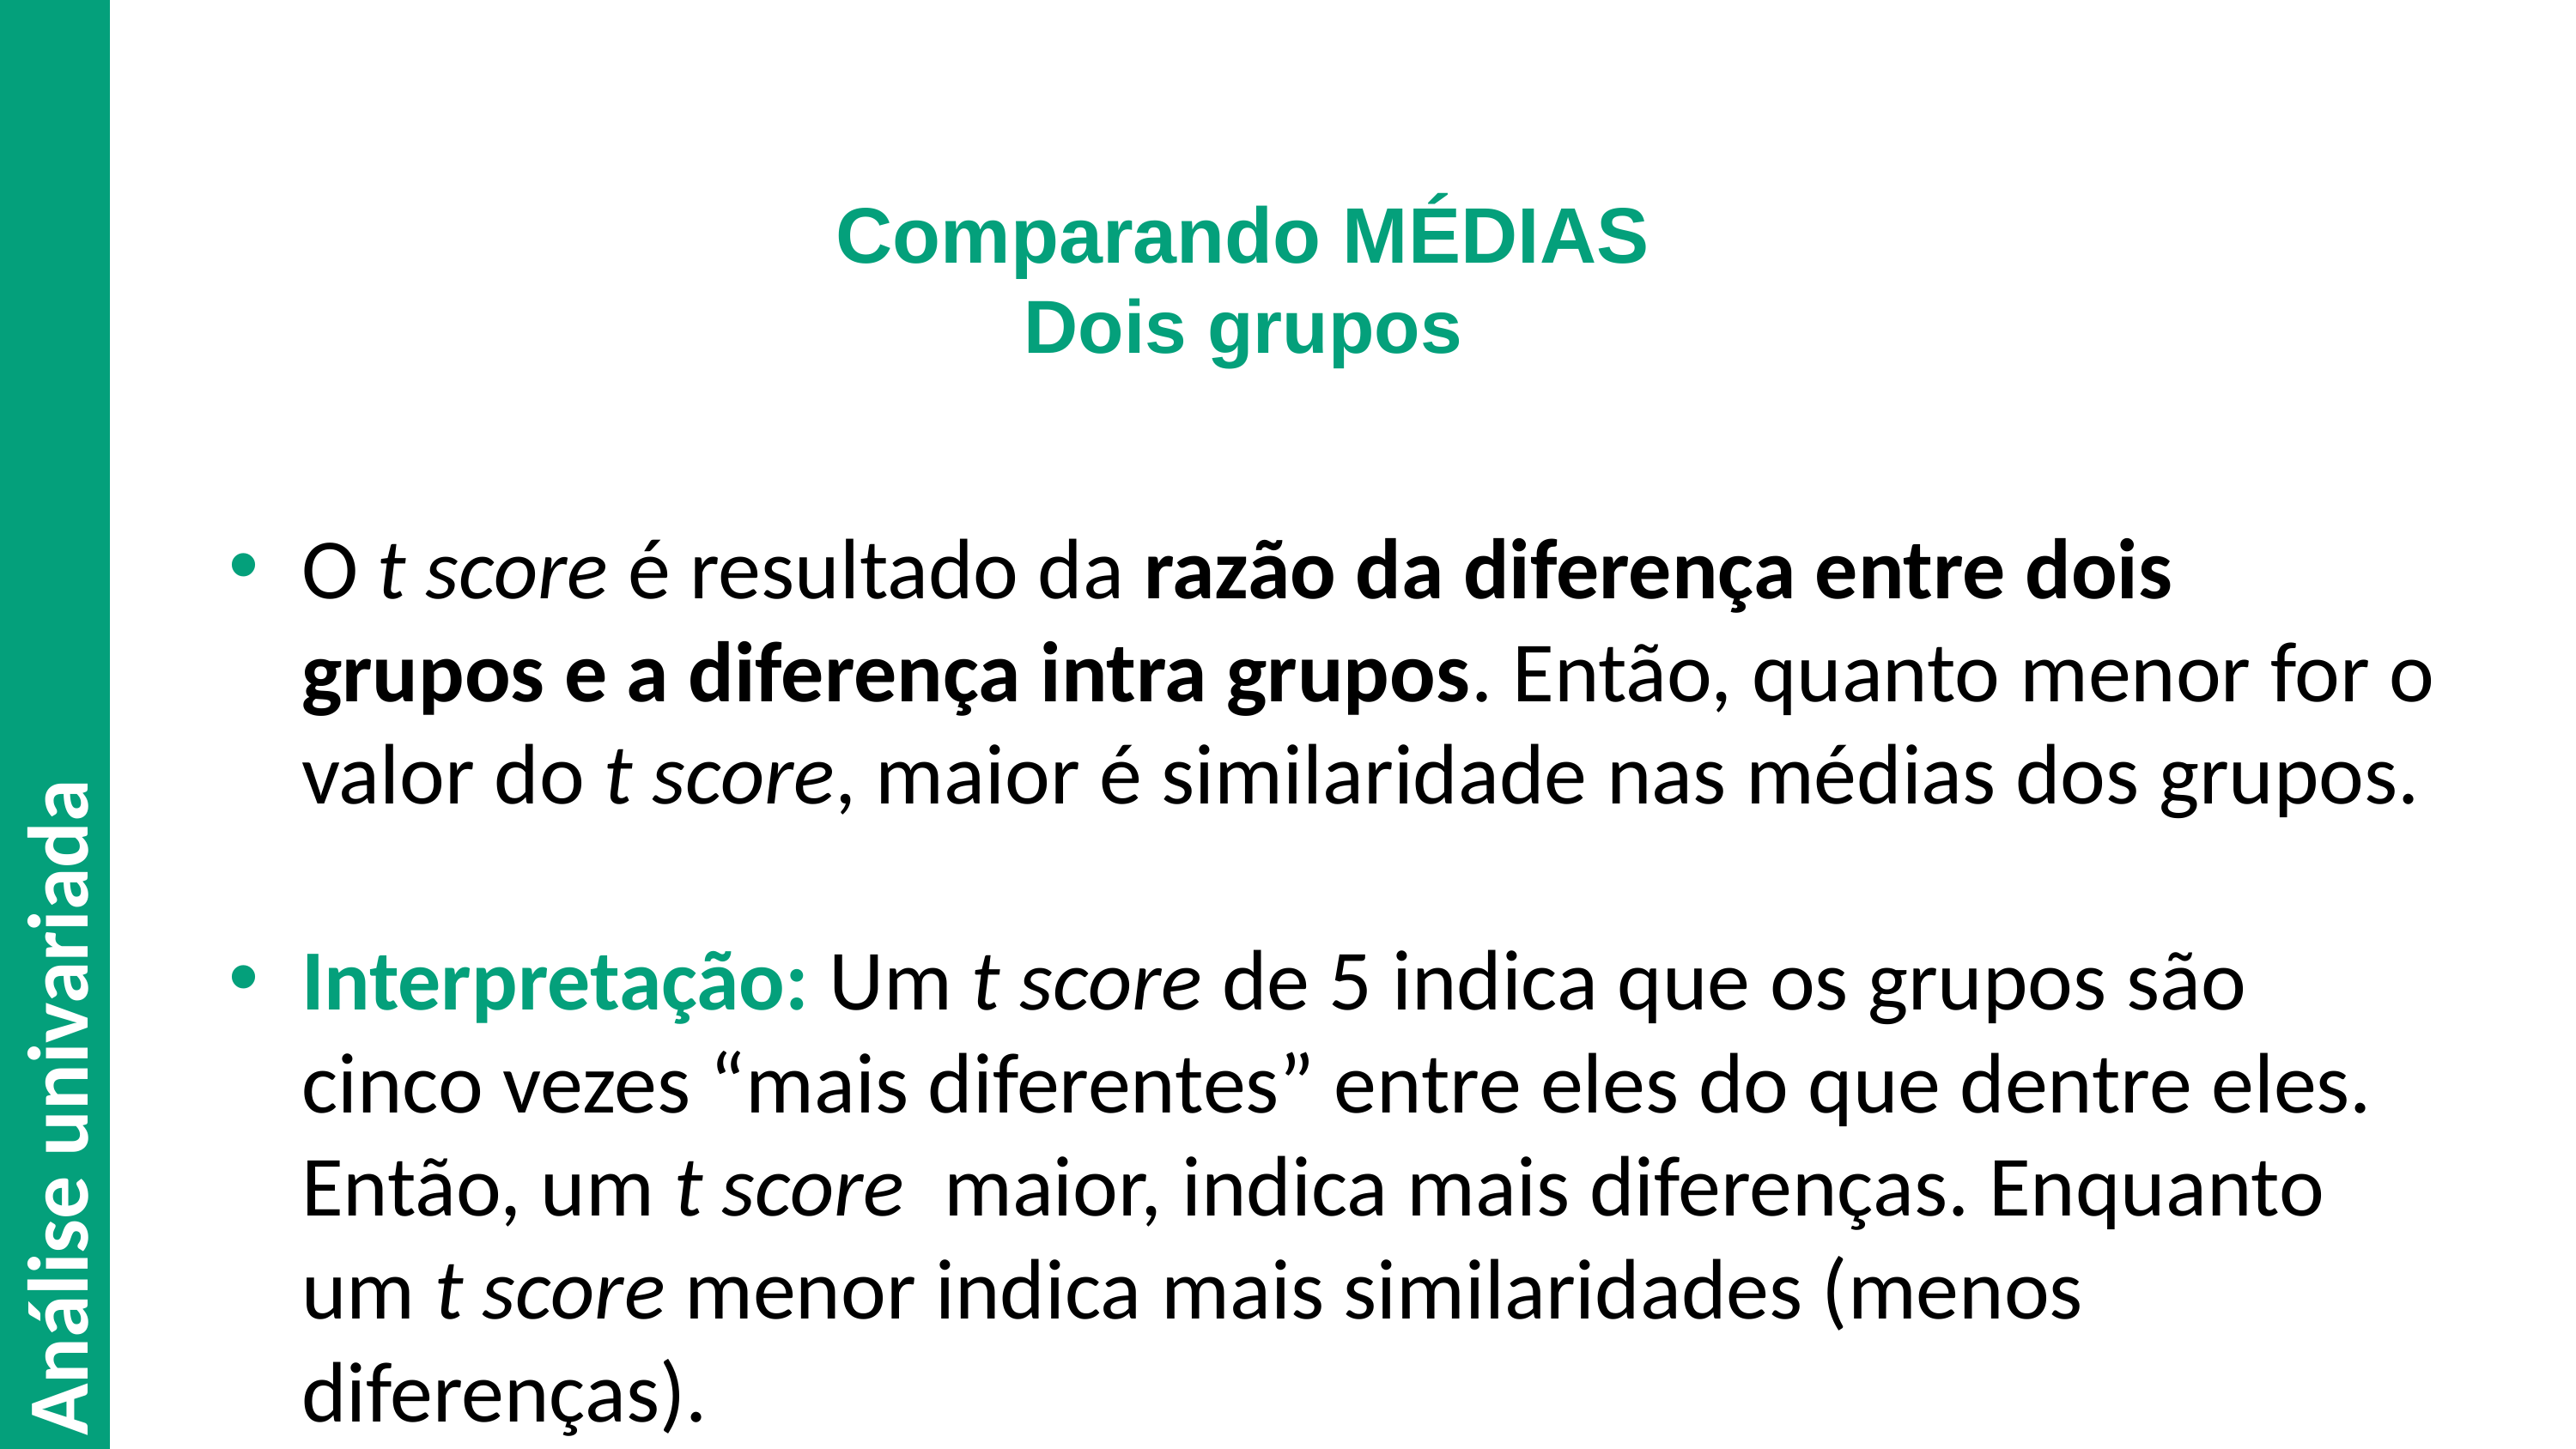

# Comparando MÉDIAS Dois grupos
O t score é resultado da razão da diferença entre dois grupos e a diferença intra grupos. Então, quanto menor for o valor do t score, maior é similaridade nas médias dos grupos.

Interpretação: Um t score de 5 indica que os grupos são cinco vezes “mais diferentes” entre eles do que dentre eles. Então, um t score  maior, indica mais diferenças. Enquanto um t score menor indica mais similaridades (menos diferenças).
Análise univariada